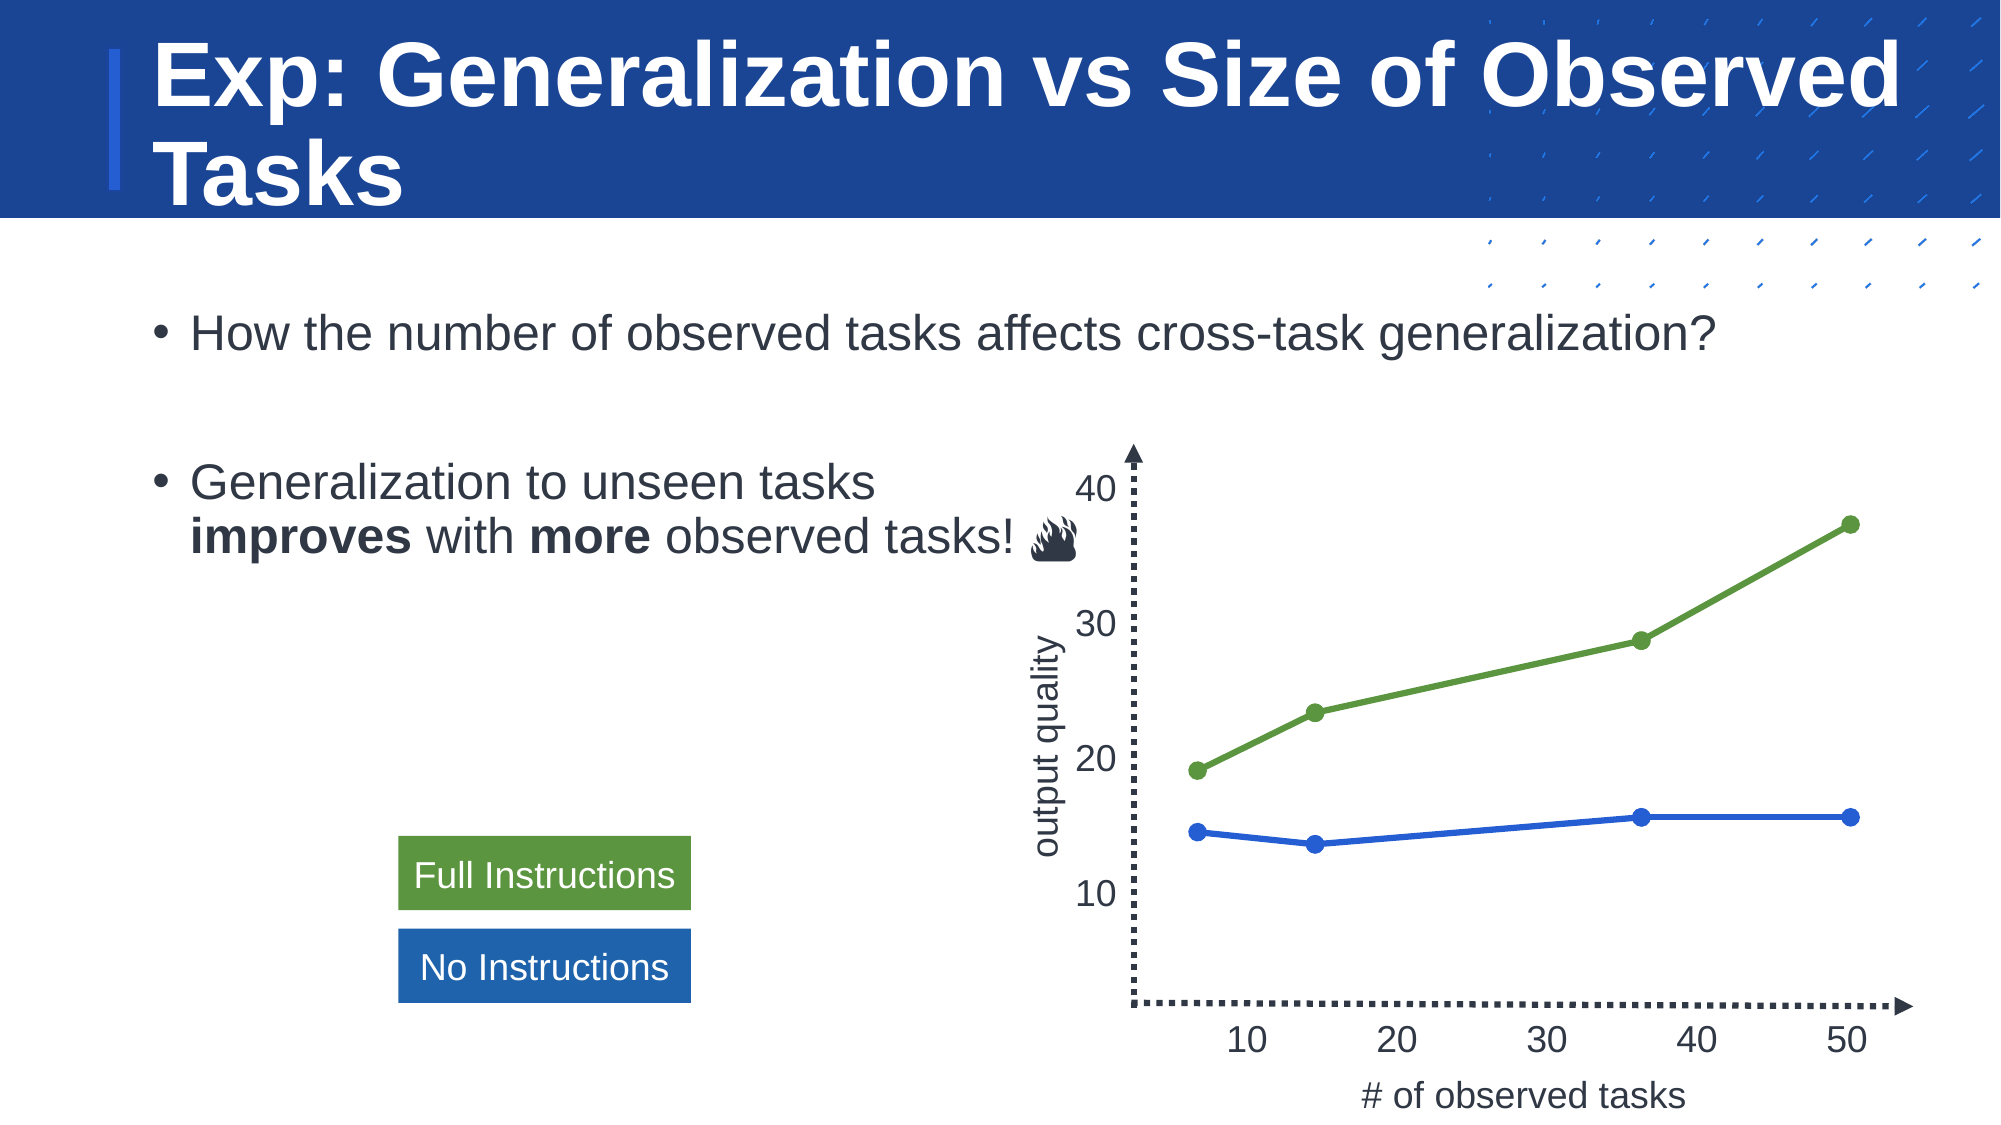

# Exp: Generalization vs Size of Observed Tasks
How the number of observed tasks affects cross-task generalization?

Generalization to unseen tasks
improves with more observed tasks! 🔥

40

30

20

10

output quality
	10 	20 	30	40	50
# of observed tasks
Full Instructions
No Instructions